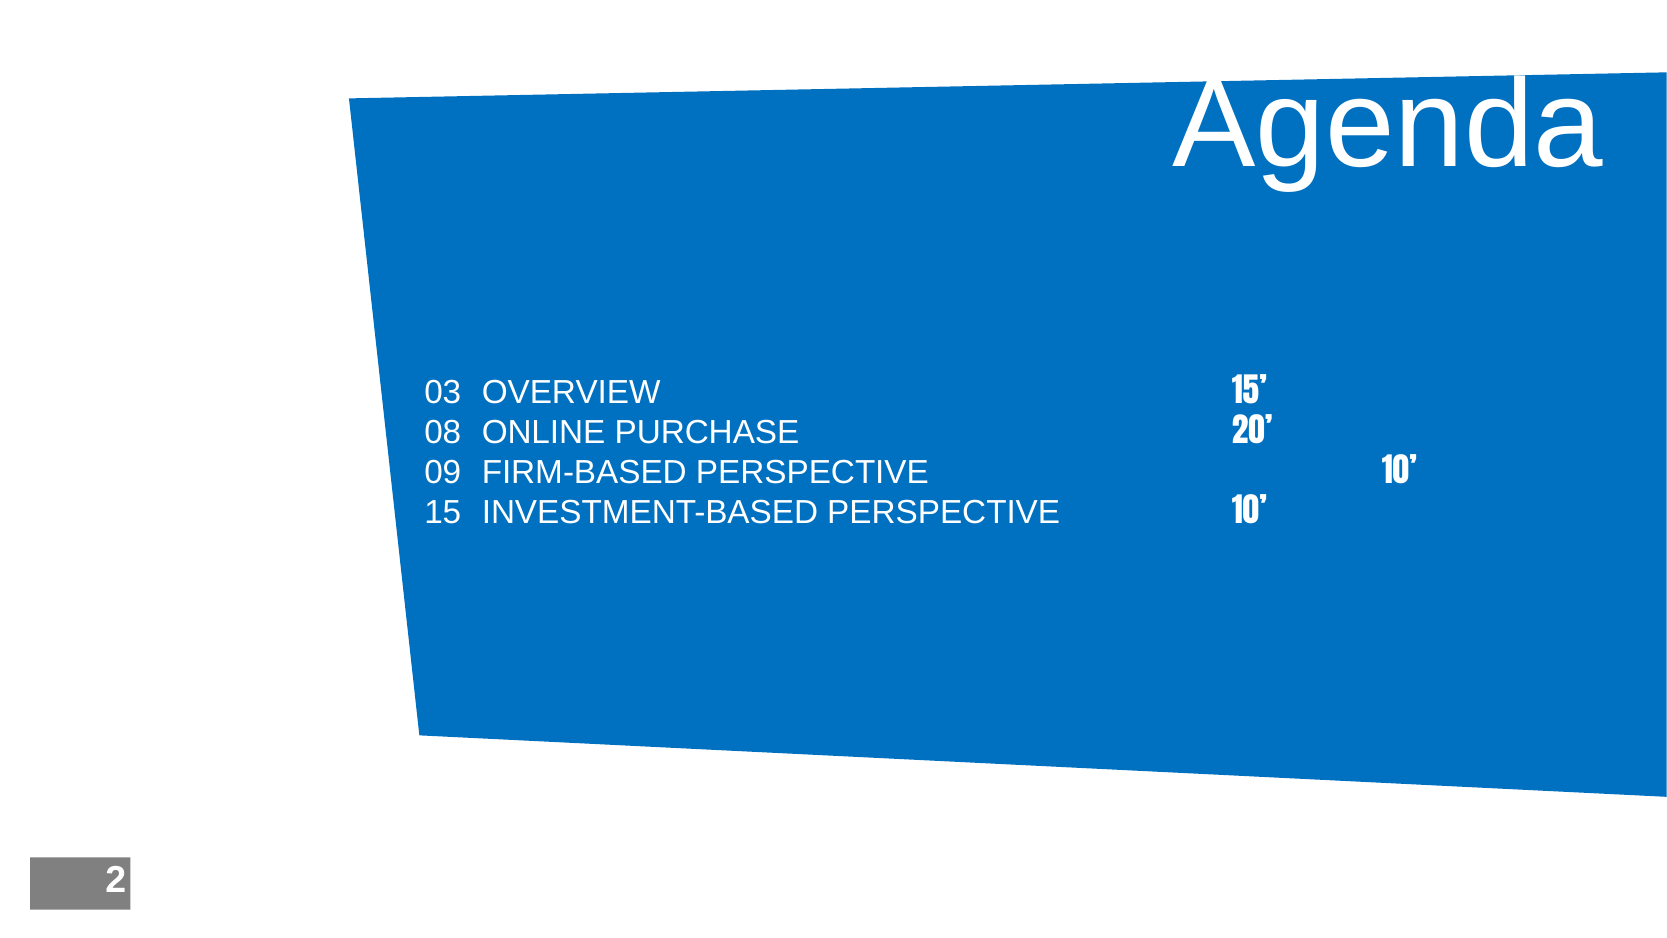

Agenda

03
08
09
15
OVERVIEW				15’
ONLINE PURCHASE			20’
FIRM-BASED PERSPECTIVE 			10’
INVESTMENT-BASED PERSPECTIVE		10’
2